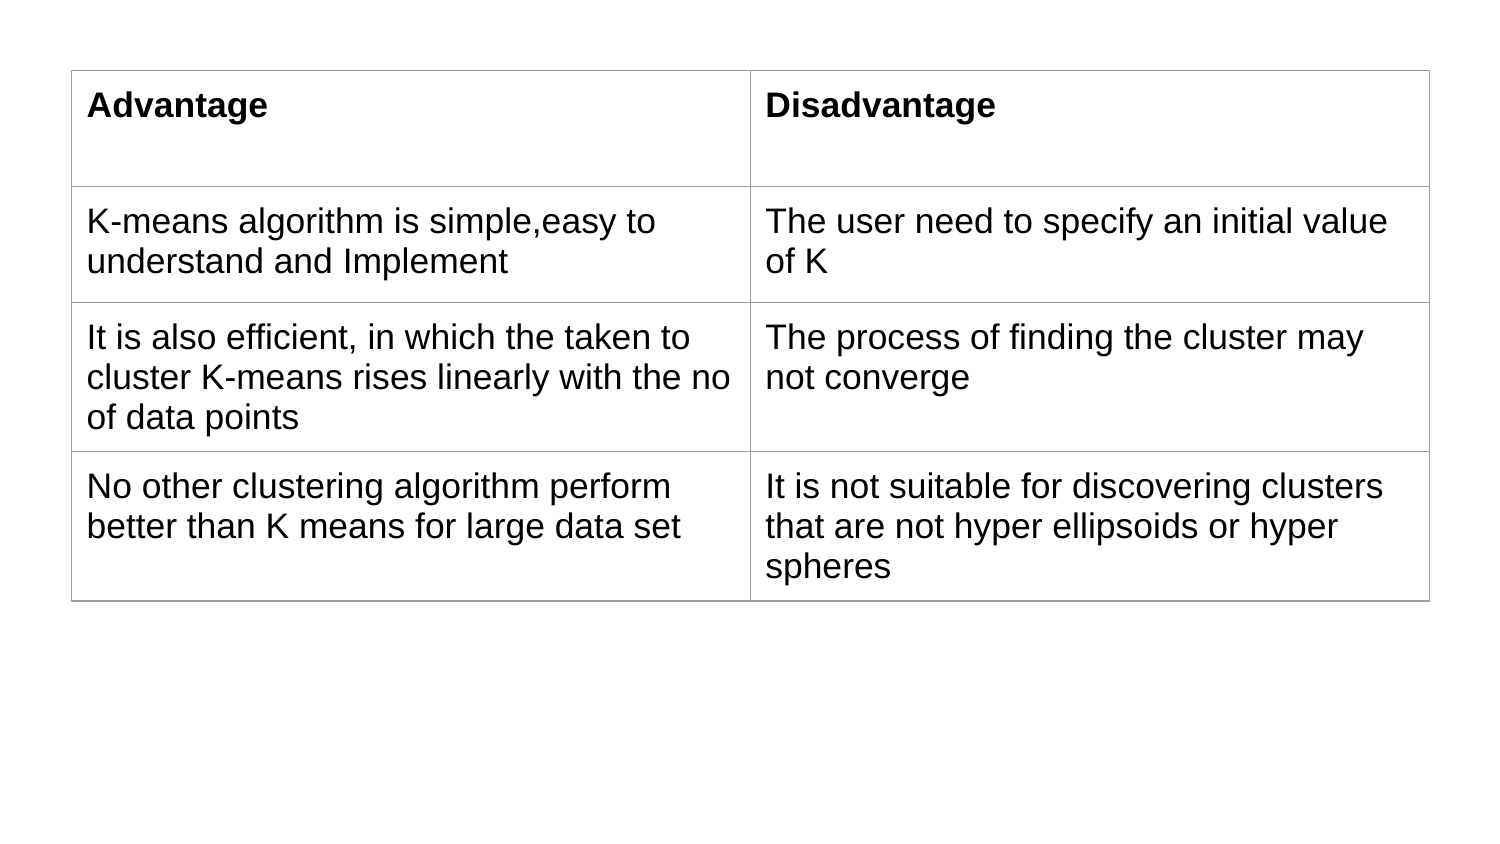

| Advantage | Disadvantage |
| --- | --- |
| K-means algorithm is simple,easy to understand and Implement | The user need to specify an initial value of K |
| It is also efficient, in which the taken to cluster K-means rises linearly with the no of data points | The process of finding the cluster may not converge |
| No other clustering algorithm perform better than K means for large data set | It is not suitable for discovering clusters that are not hyper ellipsoids or hyper spheres |